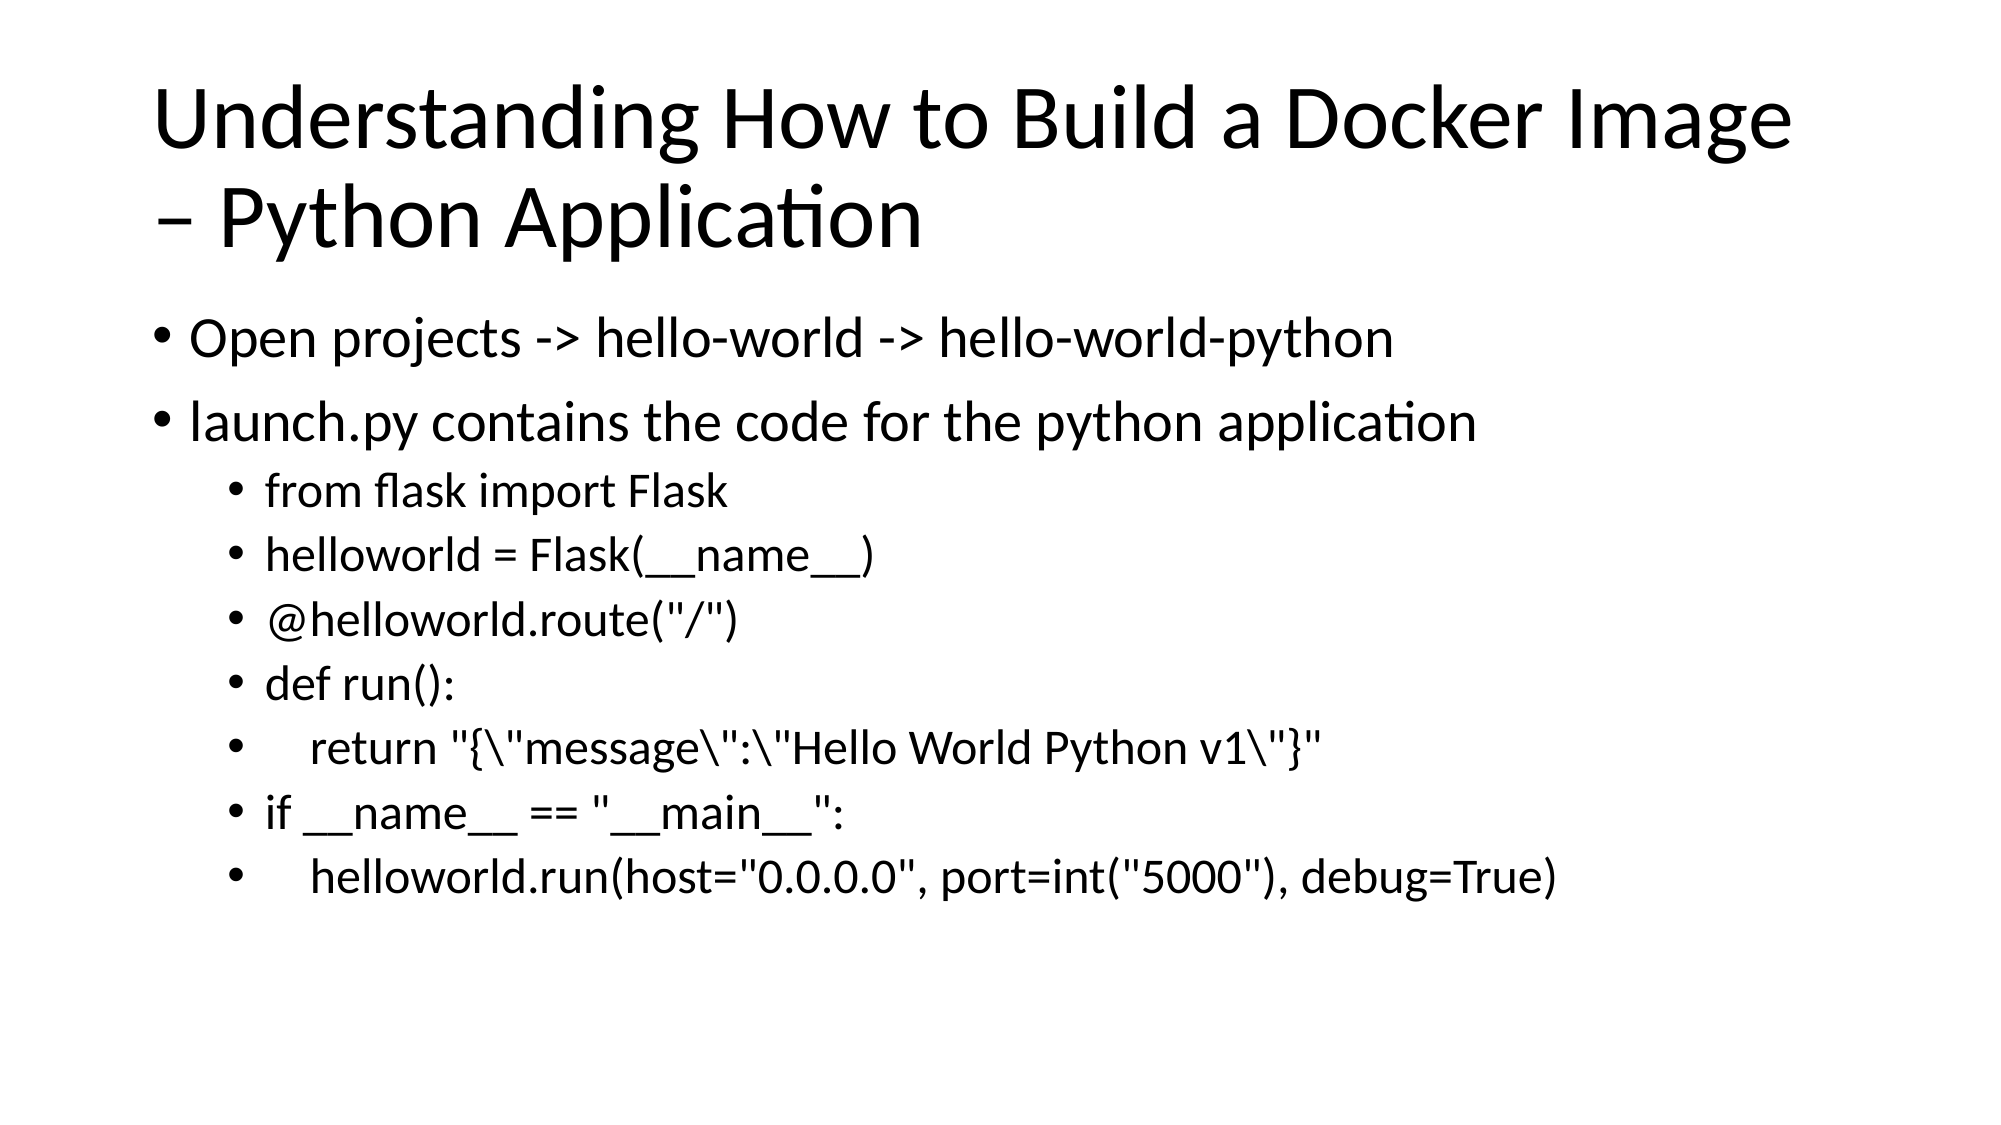

# Understanding How to Build a Docker Image – Python Application
Open projects -> hello-world -> hello-world-python
launch.py contains the code for the python application
from flask import Flask
helloworld = Flask(__name__)
@helloworld.route("/")
def run():
    return "{\"message\":\"Hello World Python v1\"}"
if __name__ == "__main__":
    helloworld.run(host="0.0.0.0", port=int("5000"), debug=True)